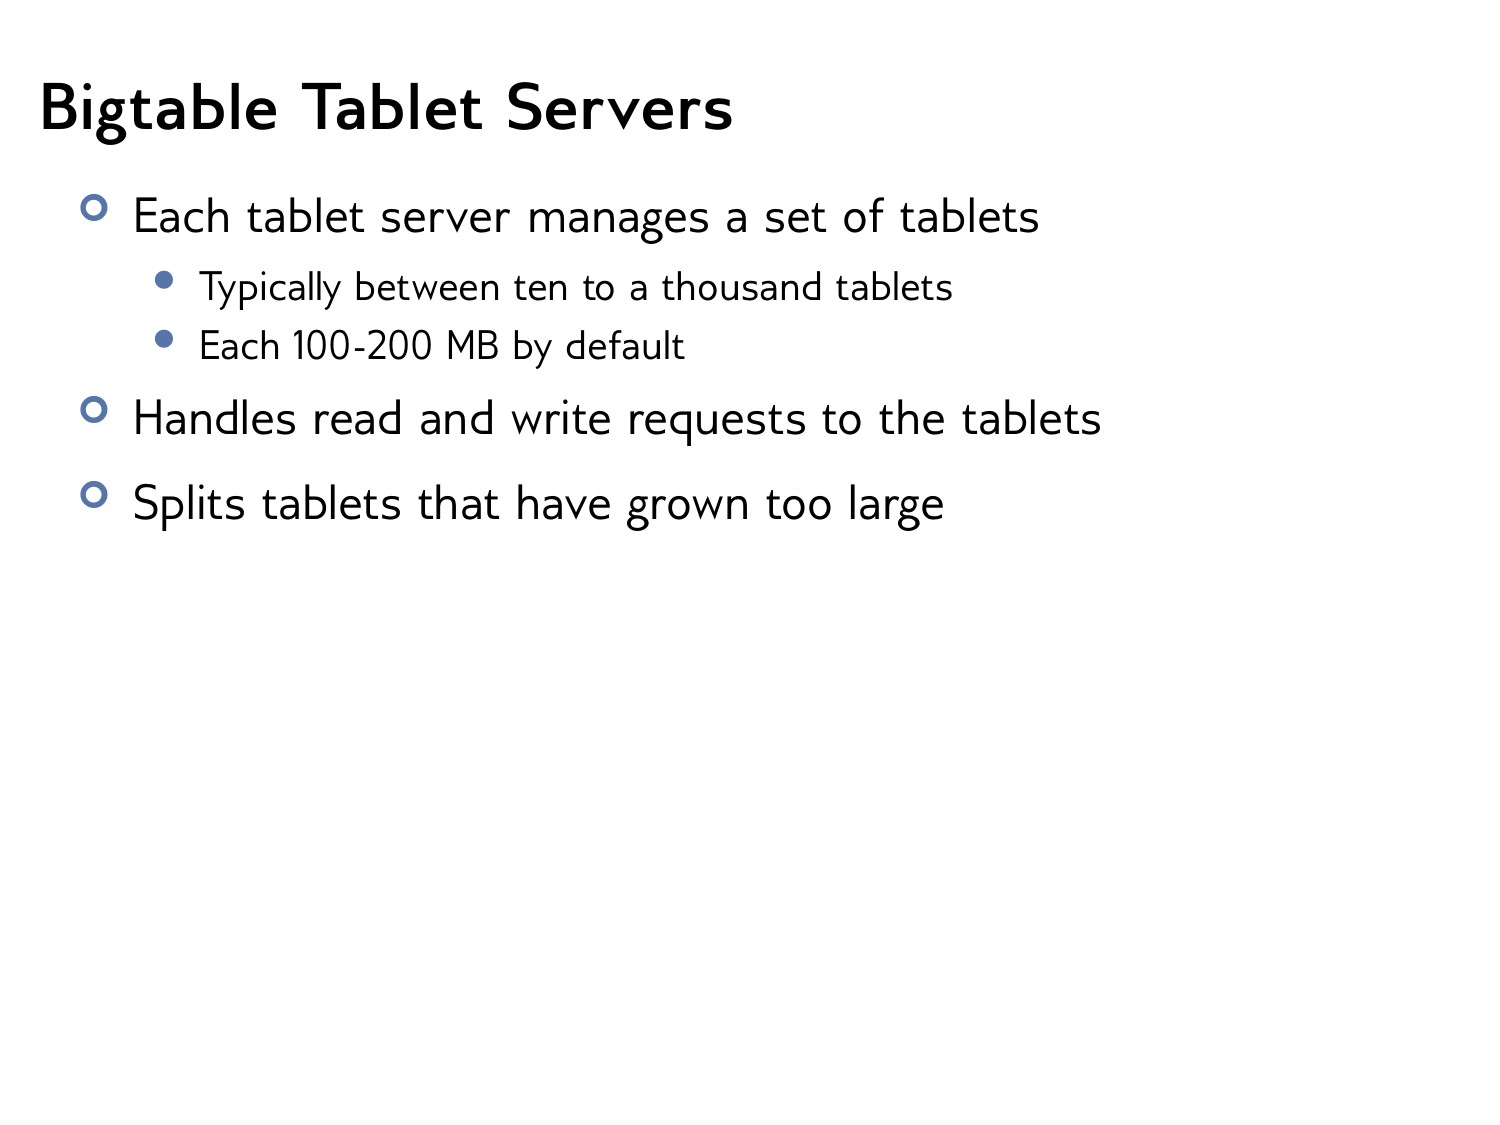

# Bigtable Tablet Servers
Each tablet server manages a set of tablets
Typically between ten to a thousand tablets
Each 100-200 MB by default
Handles read and write requests to the tablets
Splits tablets that have grown too large